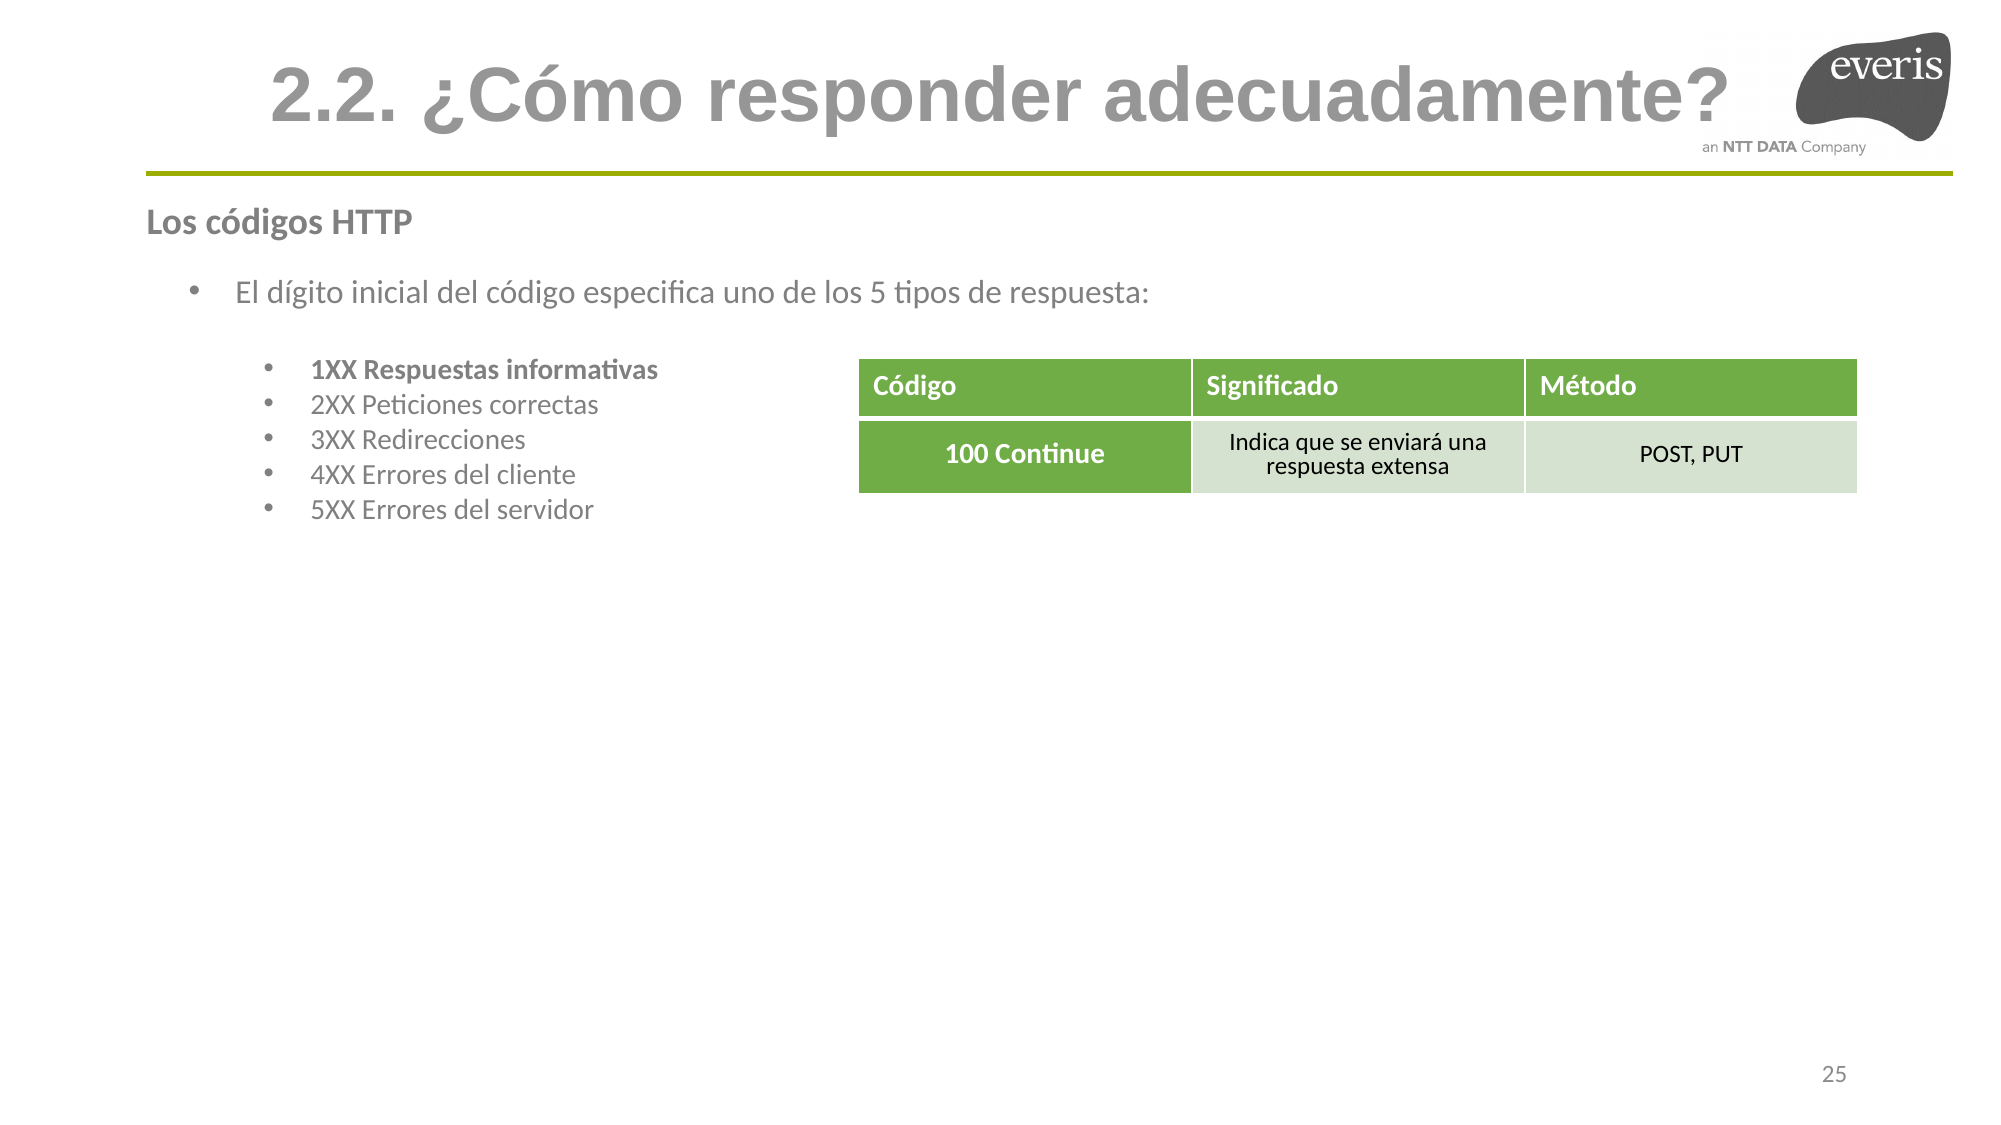

2.2. ¿Cómo responder adecuadamente?
Los códigos HTTP
El dígito inicial del código especifica uno de los 5 tipos de respuesta:

1XX Respuestas informativas
2XX Peticiones correctas
3XX Redirecciones
4XX Errores del cliente
5XX Errores del servidor

| Código | Significado | Método |
| --- | --- | --- |
| 100 Continue | Indica que se enviará una respuesta extensa | POST, PUT |
25